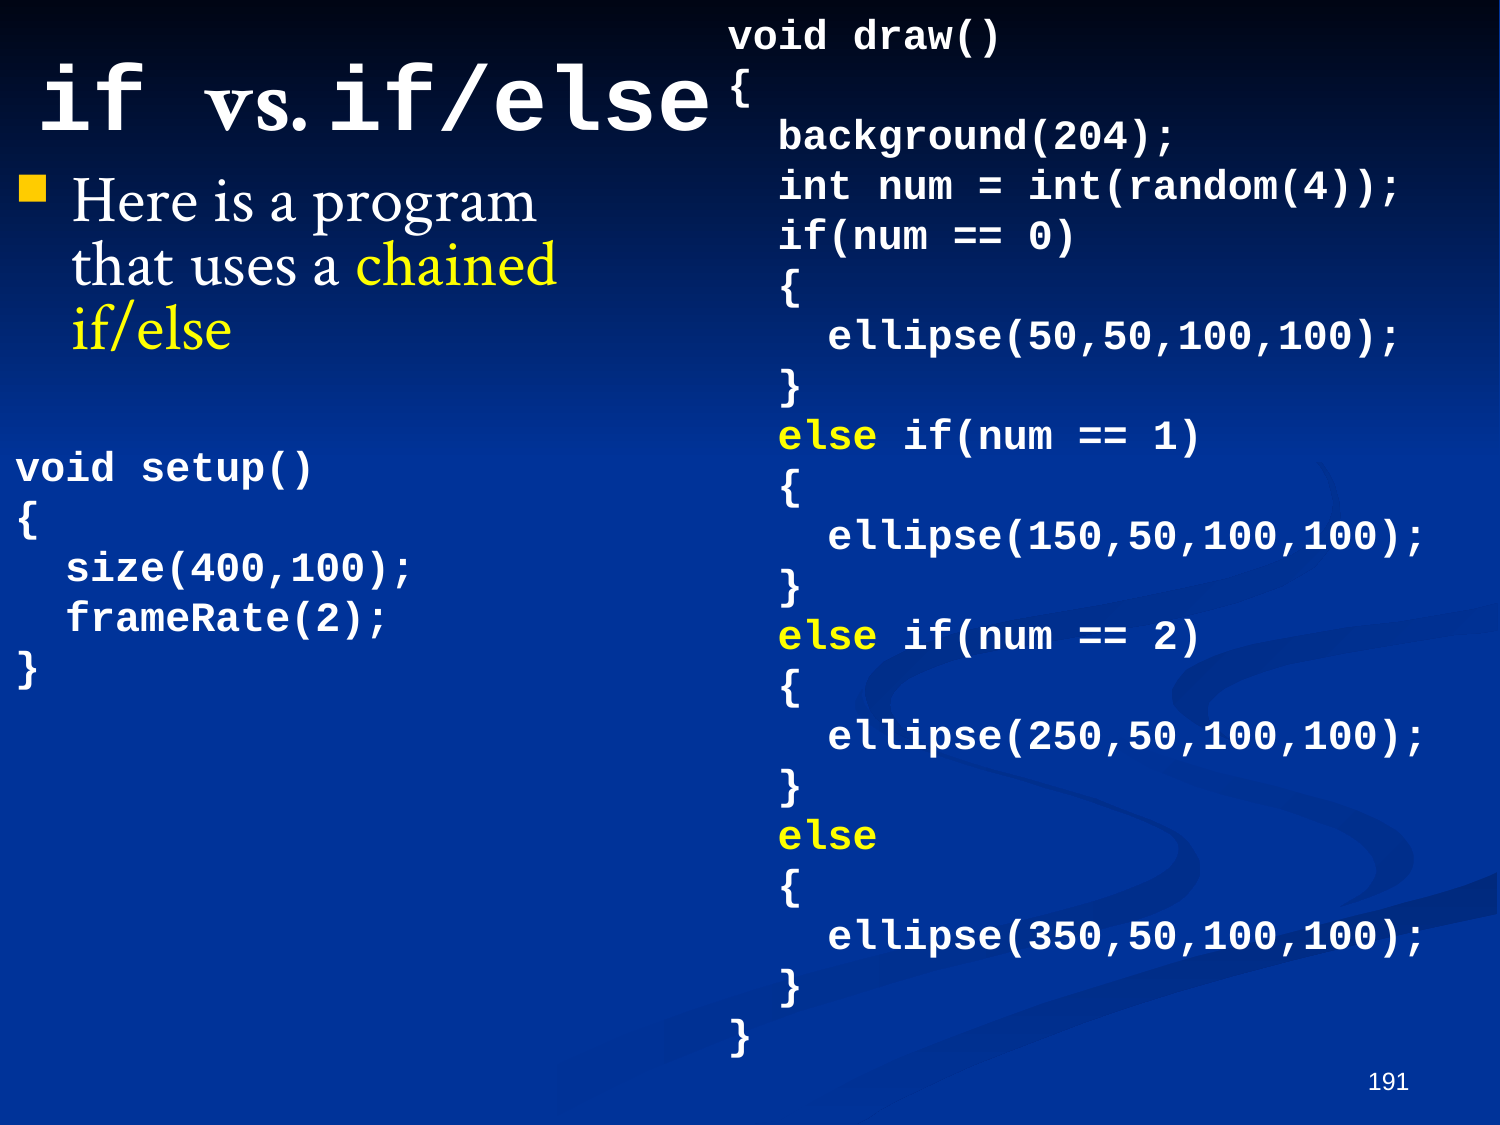

# if vs. if/else
void draw()
{
  background(204);
  int num = int(random(4));
  if(num == 0)
  {
    ellipse(50,50,100,100);
  }
  else if(num == 1)
  {
    ellipse(150,50,100,100);
  }
  else if(num == 2)
  {
    ellipse(250,50,100,100);
  }
  else
  {
    ellipse(350,50,100,100);
  }
}

Here is a program that uses a chained if/else

void setup()
{
  size(400,100);
  frameRate(2);
}

191